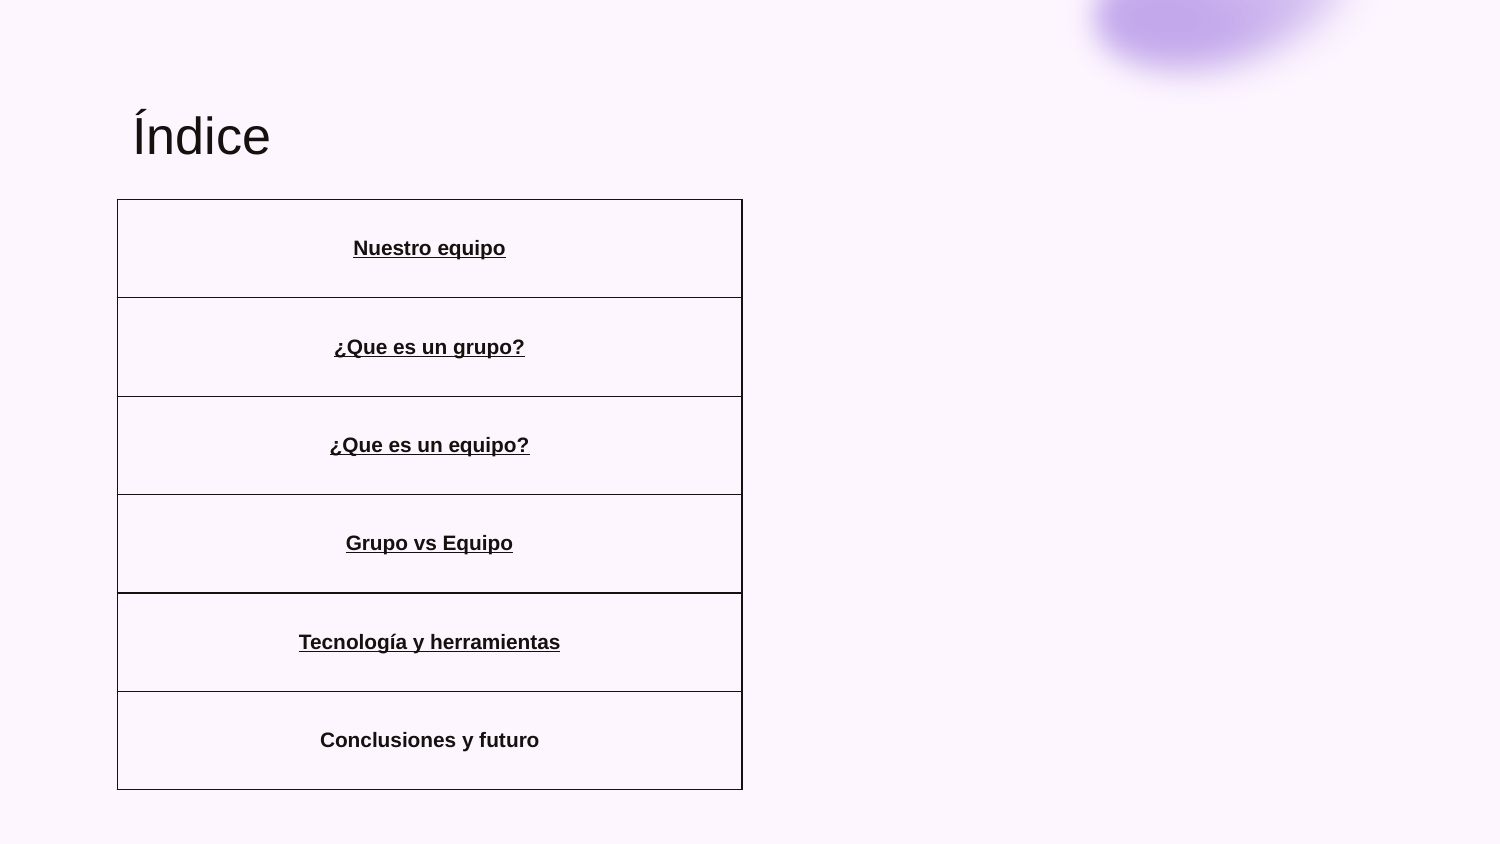

# Índice
| Nuestro equipo |
| --- |
| ¿Que es un grupo? |
| ¿Que es un equipo? |
| Grupo vs Equipo |
| Tecnología y herramientas |
| Conclusiones y futuro |